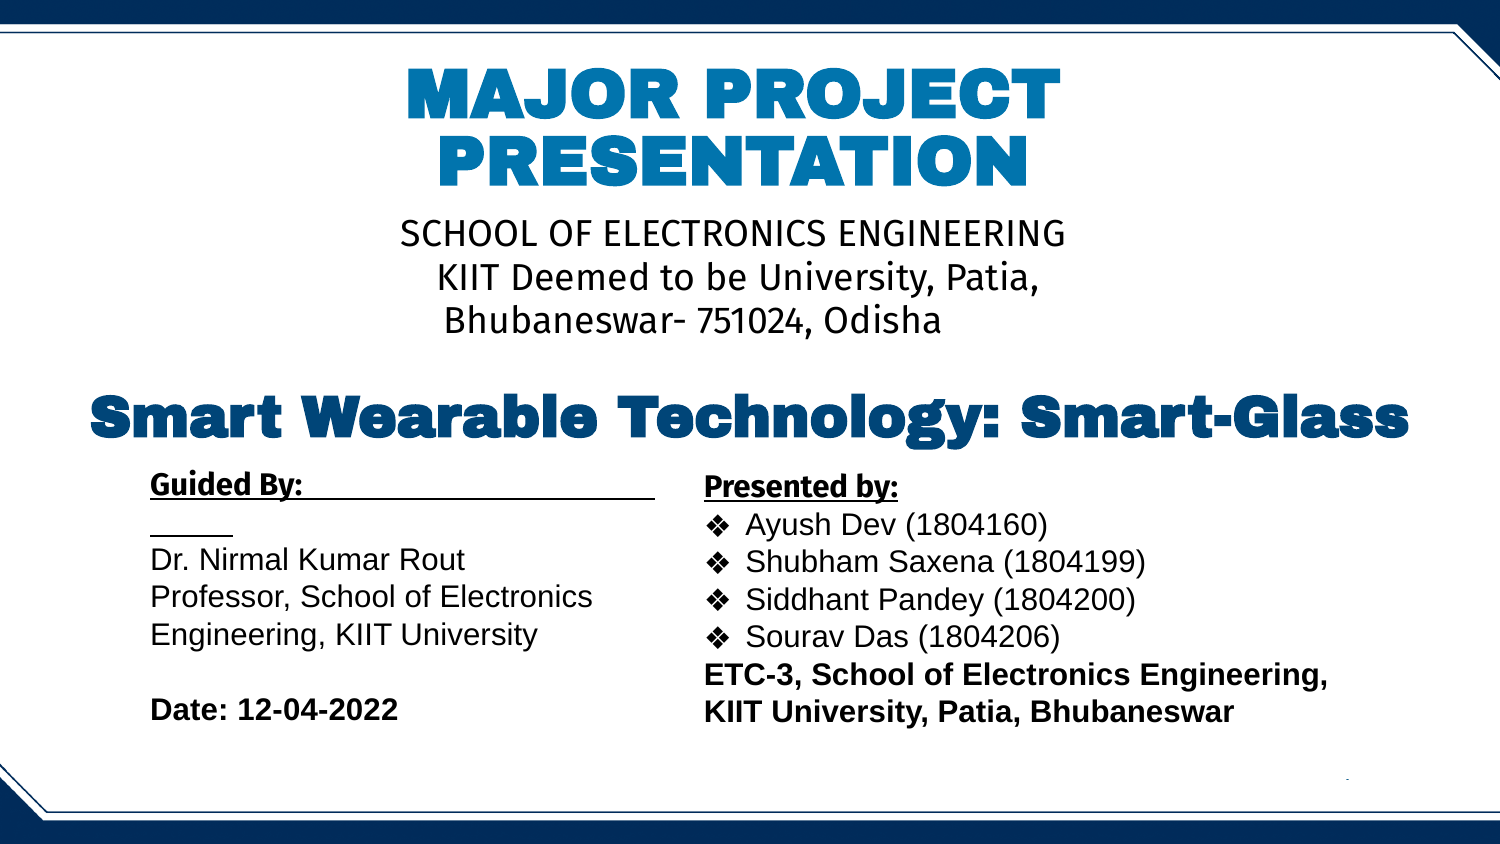

MAJOR PROJECT
PRESENTATION
SCHOOL OF ELECTRONICS ENGINEERING
 KIIT Deemed to be University, Patia,
Bhubaneswar- 751024, Odisha
Smart Wearable Technology: Smart-Glass
Guided By:
Dr. Nirmal Kumar Rout
Professor, School of Electronics Engineering, KIIT University

Date: 12-04-2022
Presented by:
Ayush Dev (1804160)
Shubham Saxena (1804199)
Siddhant Pandey (1804200)
Sourav Das (1804206)
ETC-3, School of Electronics Engineering,
KIIT University, Patia, Bhubaneswar

2